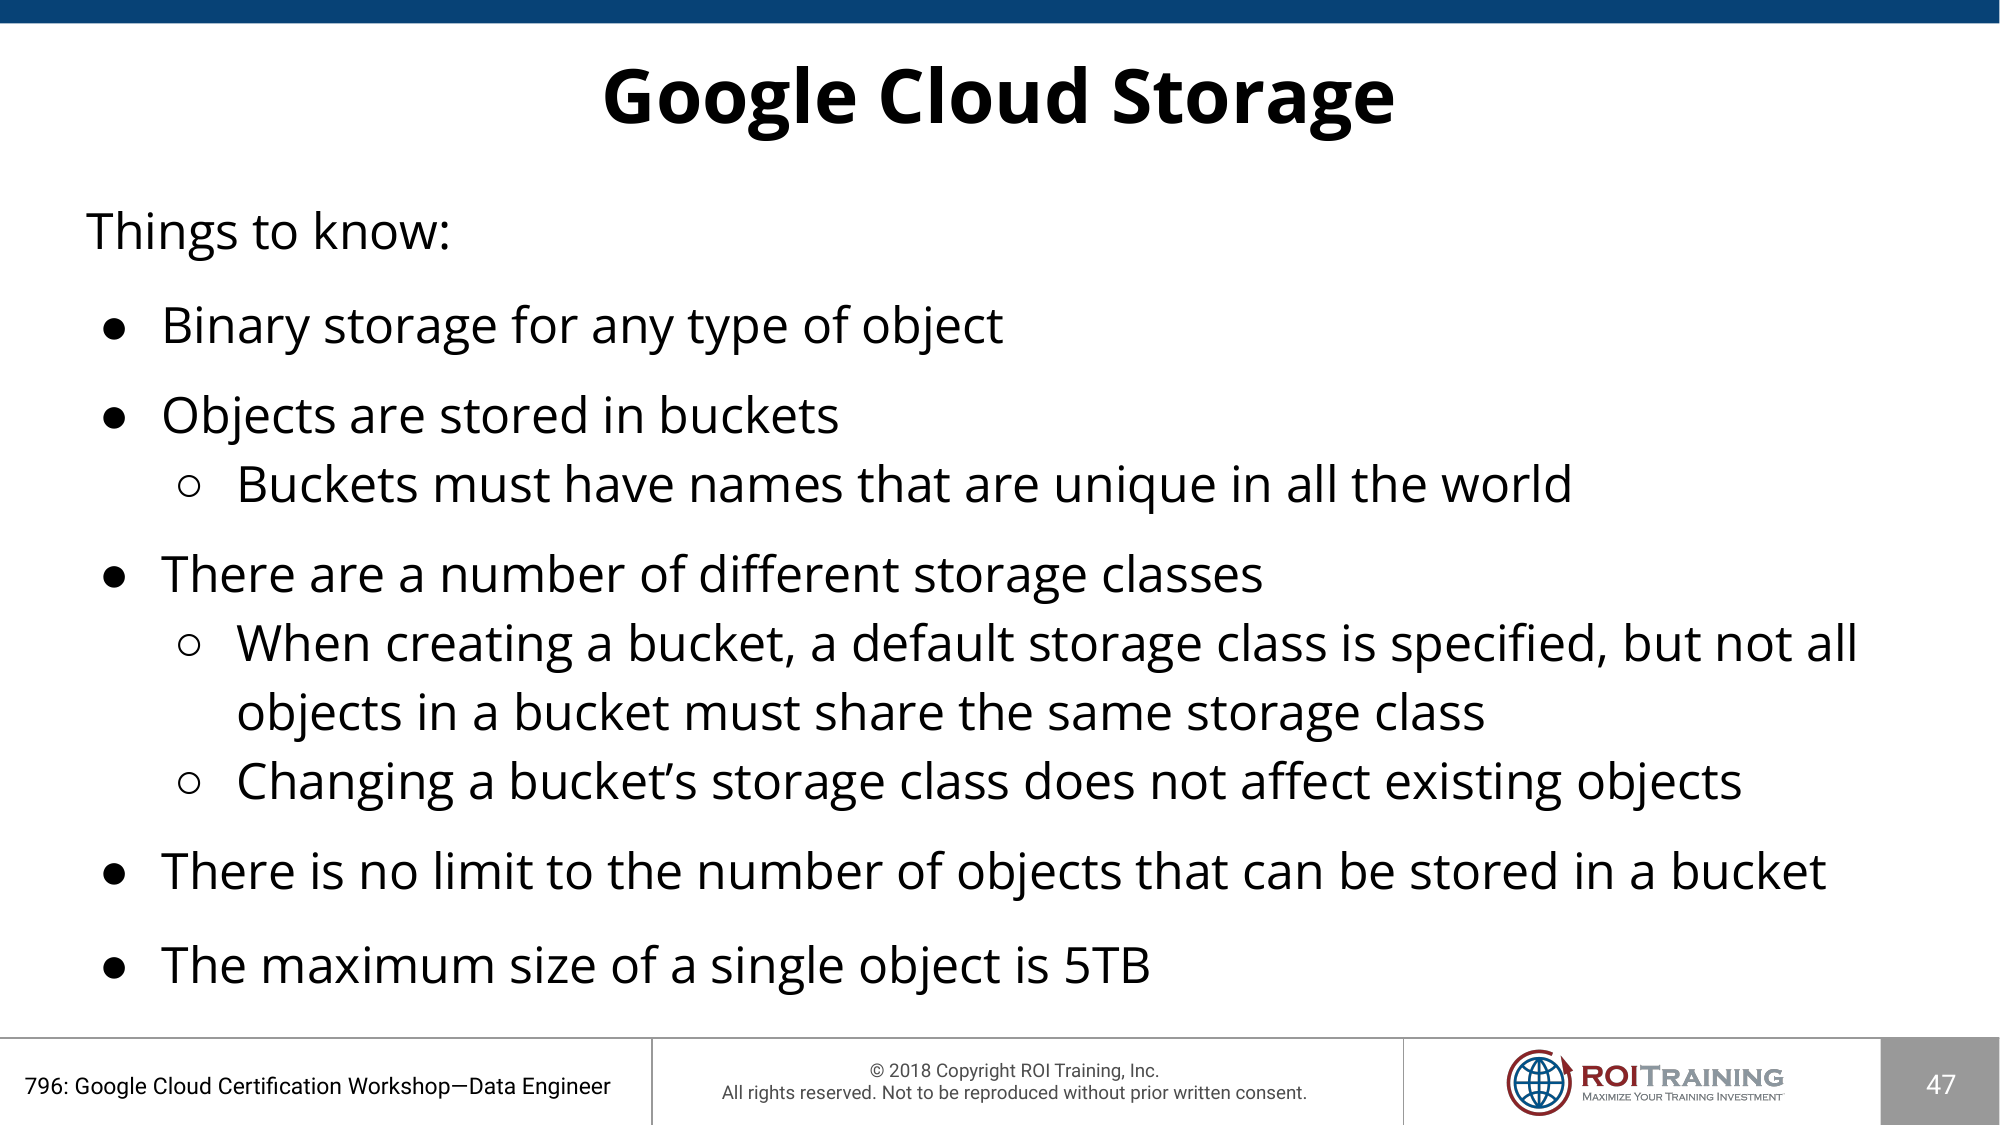

# Google Cloud Storage
Things to know:
Binary storage for any type of object
Objects are stored in buckets
Buckets must have names that are unique in all the world
There are a number of different storage classes
When creating a bucket, a default storage class is specified, but not all objects in a bucket must share the same storage class
Changing a bucket’s storage class does not affect existing objects
There is no limit to the number of objects that can be stored in a bucket
The maximum size of a single object is 5TB